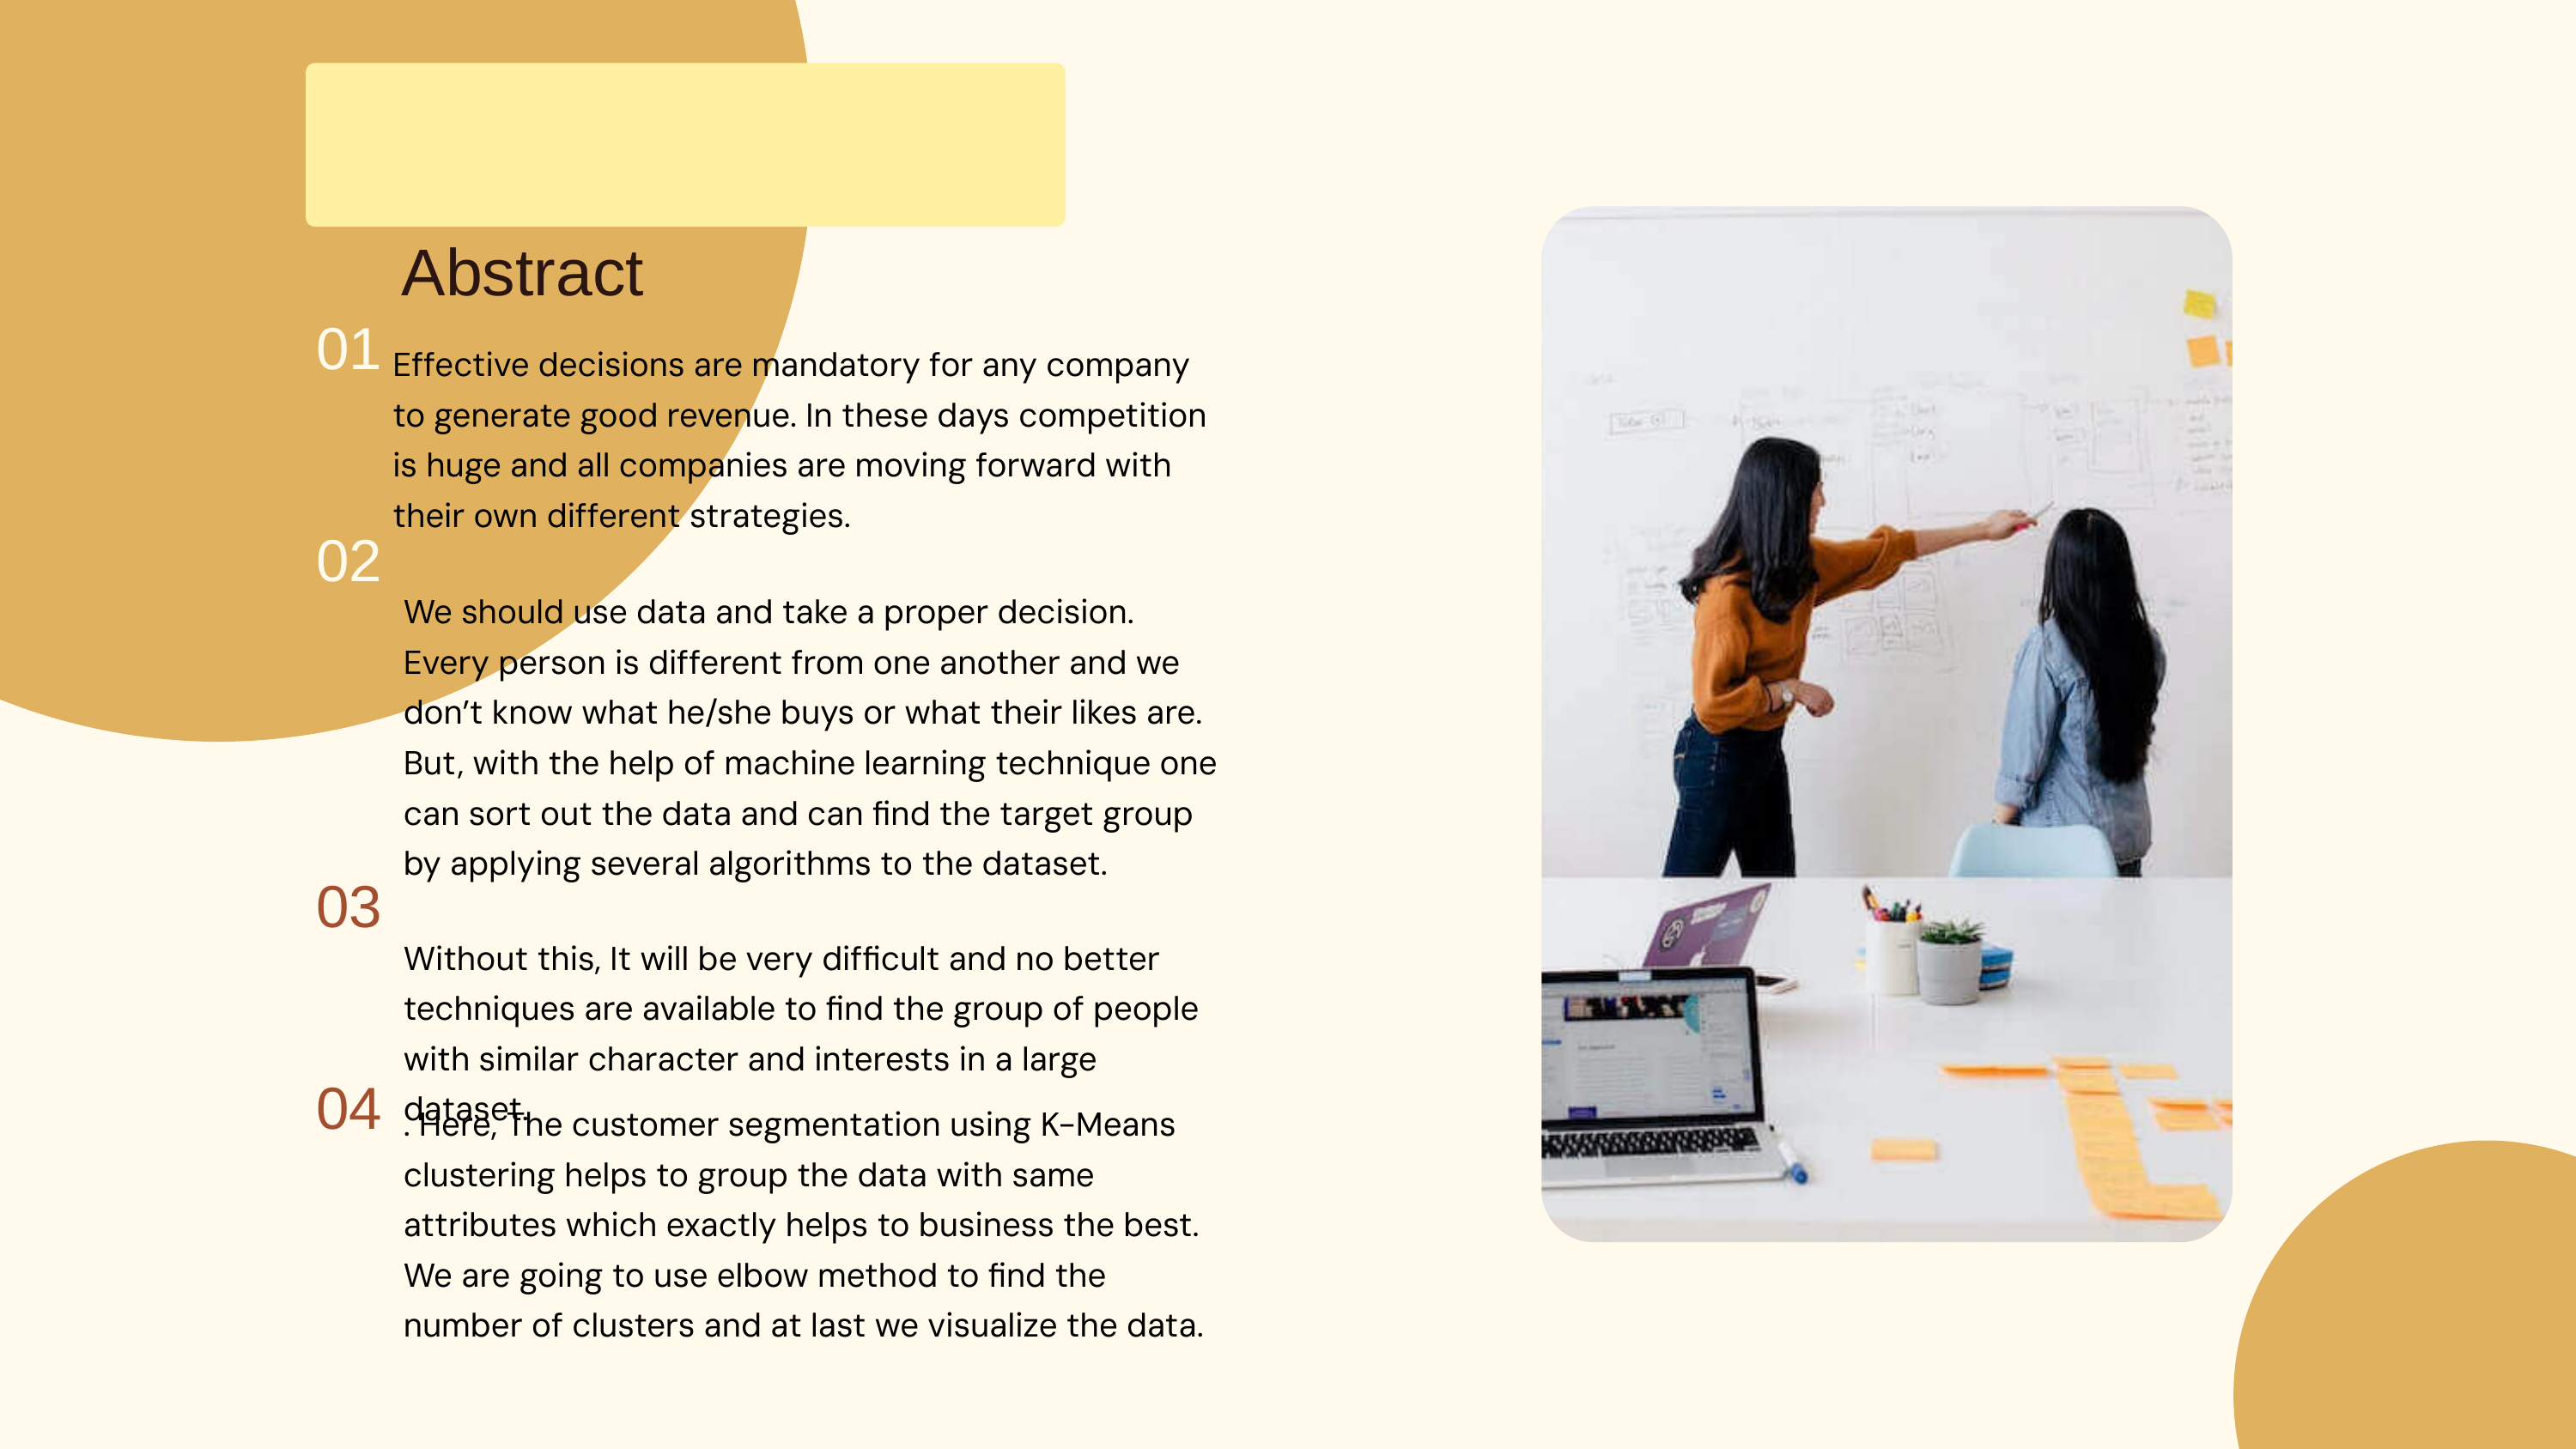

Abstract

01
Effective decisions are mandatory for any company to generate good revenue. In these days competition is huge and all companies are moving forward with their own different strategies.
02
We should use data and take a proper decision. Every person is different from one another and we don’t know what he/she buys or what their likes are. But, with the help of machine learning technique one can sort out the data and can find the target group by applying several algorithms to the dataset.
03
Without this, It will be very difficult and no better techniques are available to find the group of people with similar character and interests in a large dataset.
04
. Here, The customer segmentation using K-Means clustering helps to group the data with same attributes which exactly helps to business the best. We are going to use elbow method to find the number of clusters and at last we visualize the data.